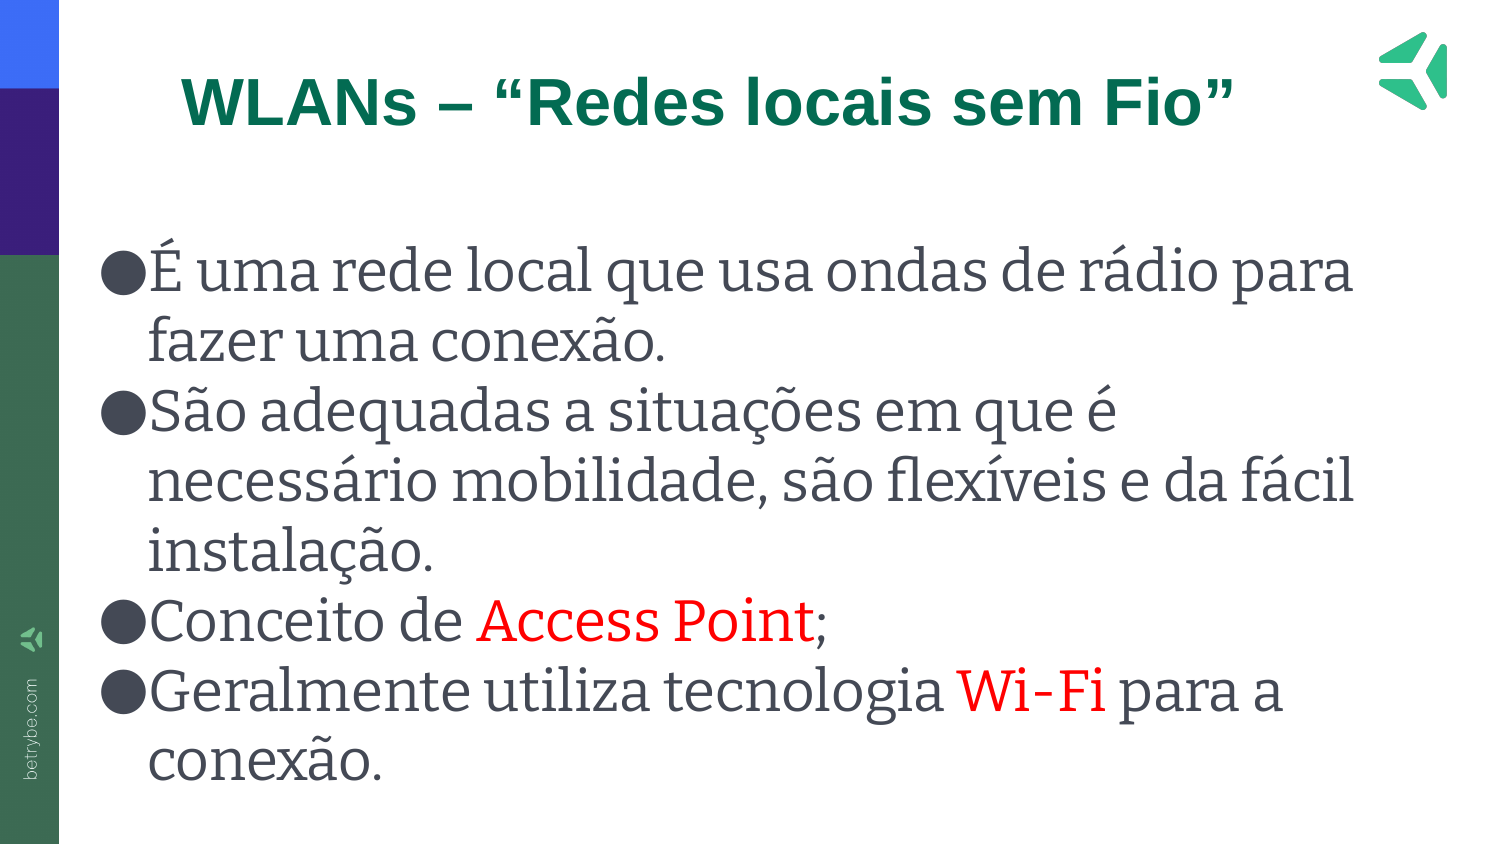

# WLANs – “Redes locais sem Fio”

É uma rede local que usa ondas de rádio para fazer uma conexão.
São adequadas a situações em que é necessário mobilidade, são flexíveis e da fácil instalação.
Conceito de Access Point;
Geralmente utiliza tecnologia Wi-Fi para a conexão.